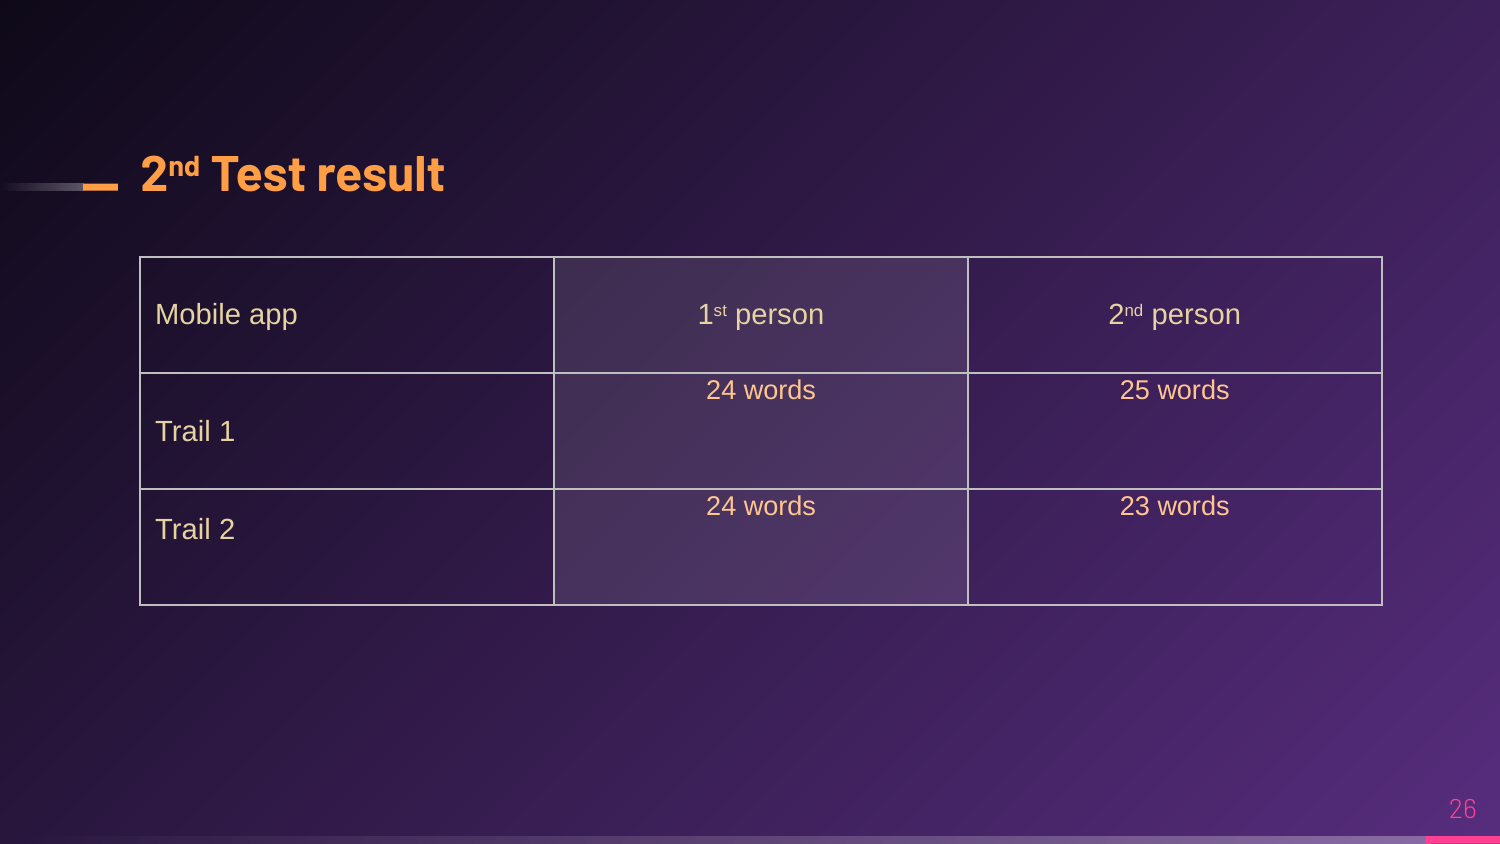

# 2nd Test result
| Mobile app | 1st person | 2nd person |
| --- | --- | --- |
| Trail 1 | 24 words | 25 words |
| Trail 2 | 24 words | 23 words |
26